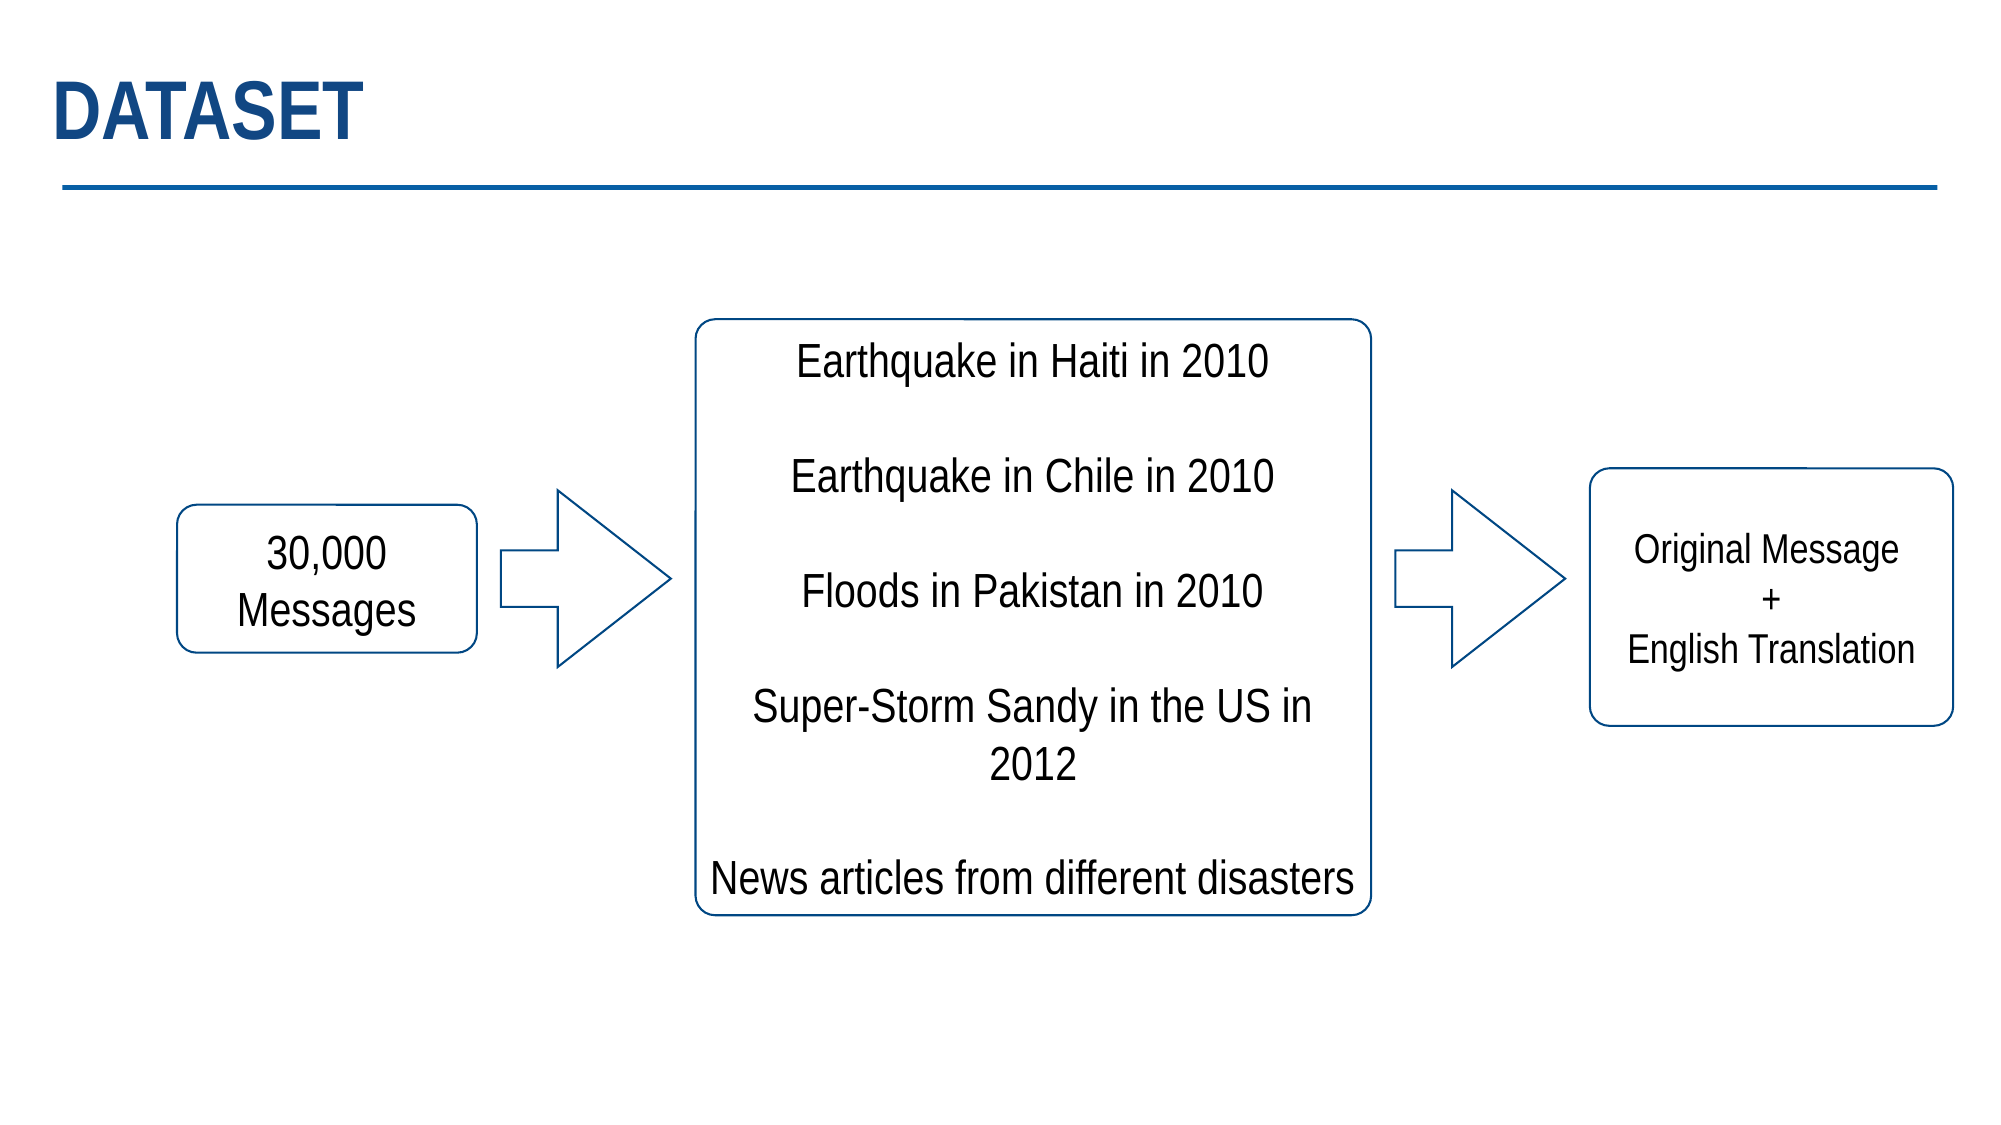

# Dataset
Earthquake in Haiti in 2010

Earthquake in Chile in 2010

Floods in Pakistan in 2010

Super-Storm Sandy in the US in 2012

News articles from different disasters
Original Message
+
English Translation

30,000
Messages
3